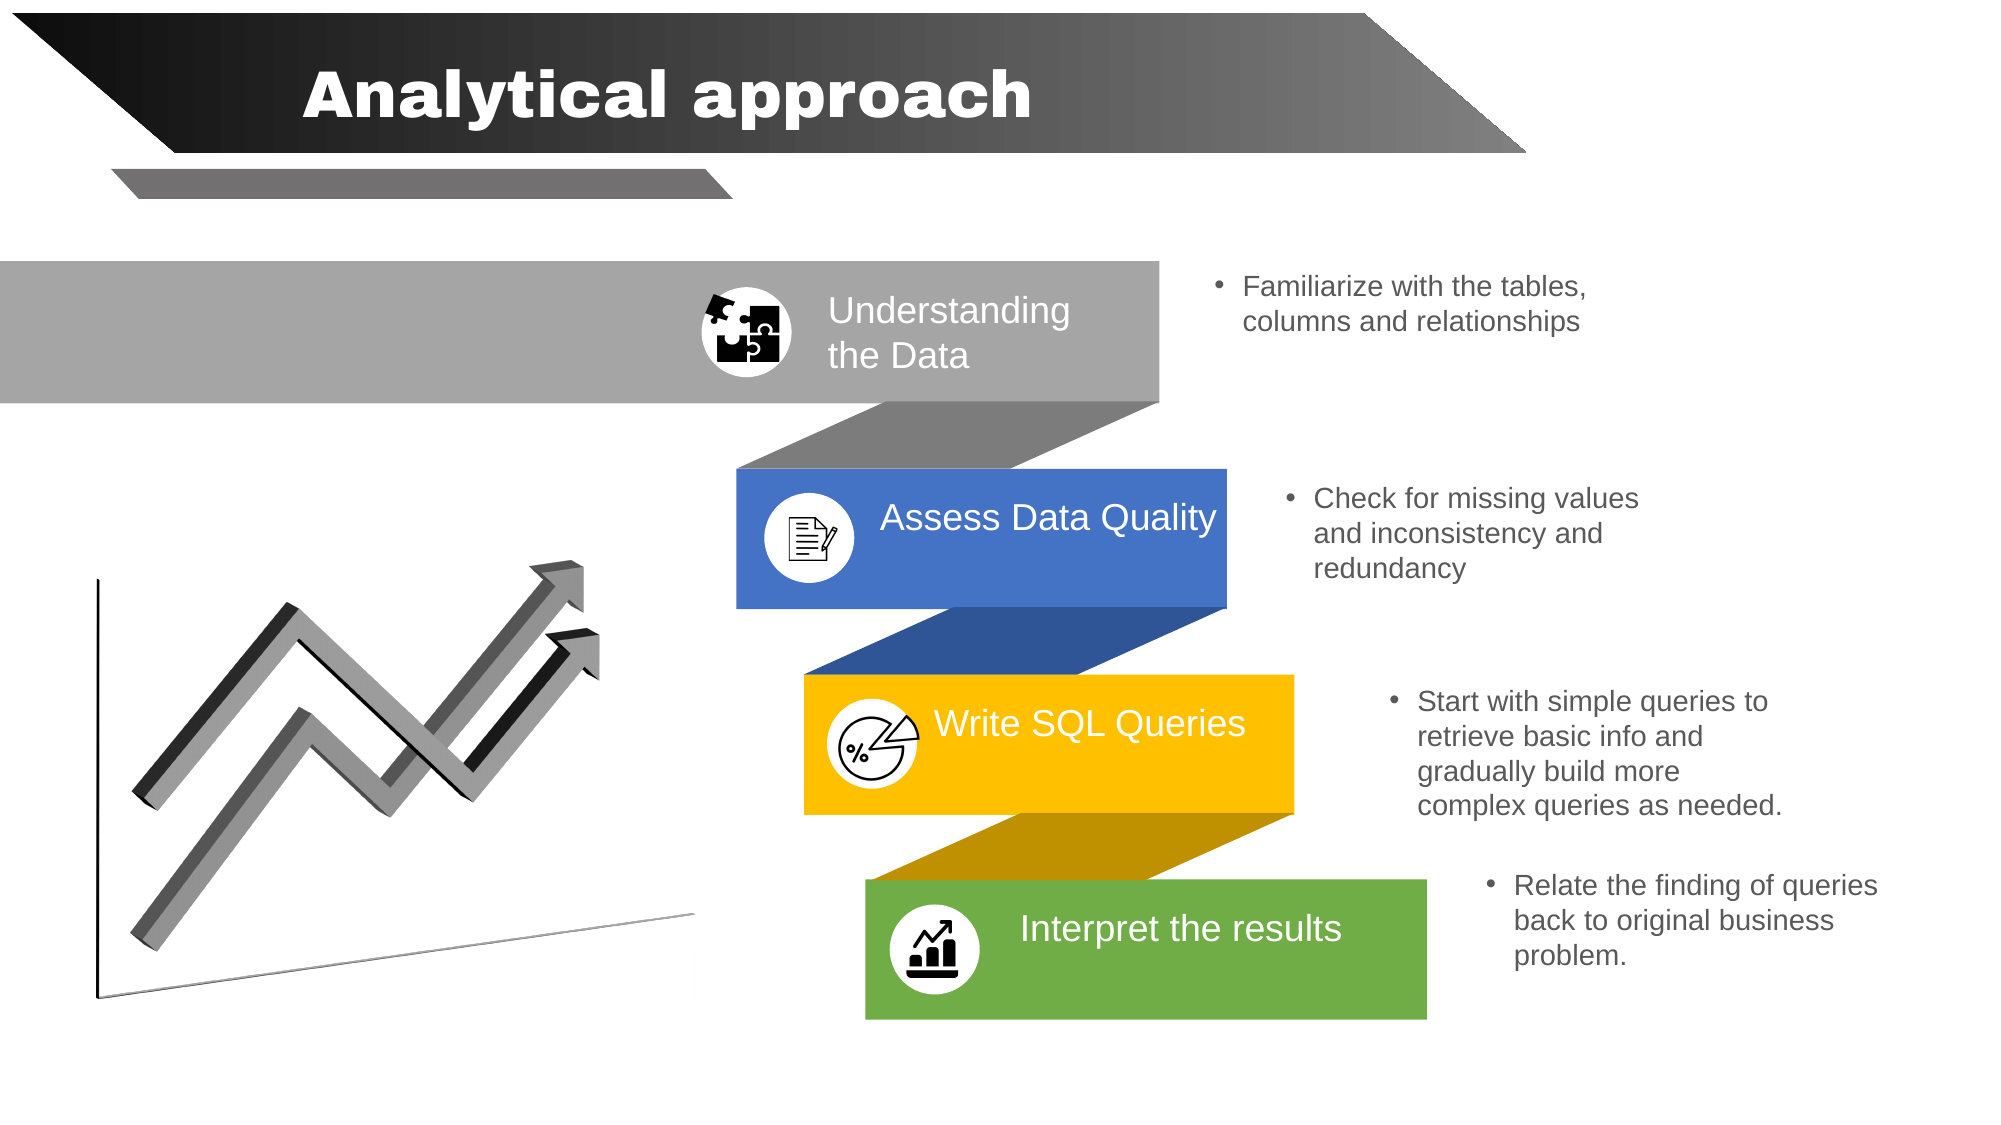

Analytical approach

Familiarize with the tables, columns and relationships

Understanding the Data

Check for missing values and inconsistency and redundancy
Assess Data Quality

Start with simple queries to retrieve basic info and gradually build more complex queries as needed.
Write SQL Queries

Relate the finding of queries back to original business problem.

Interpret the results